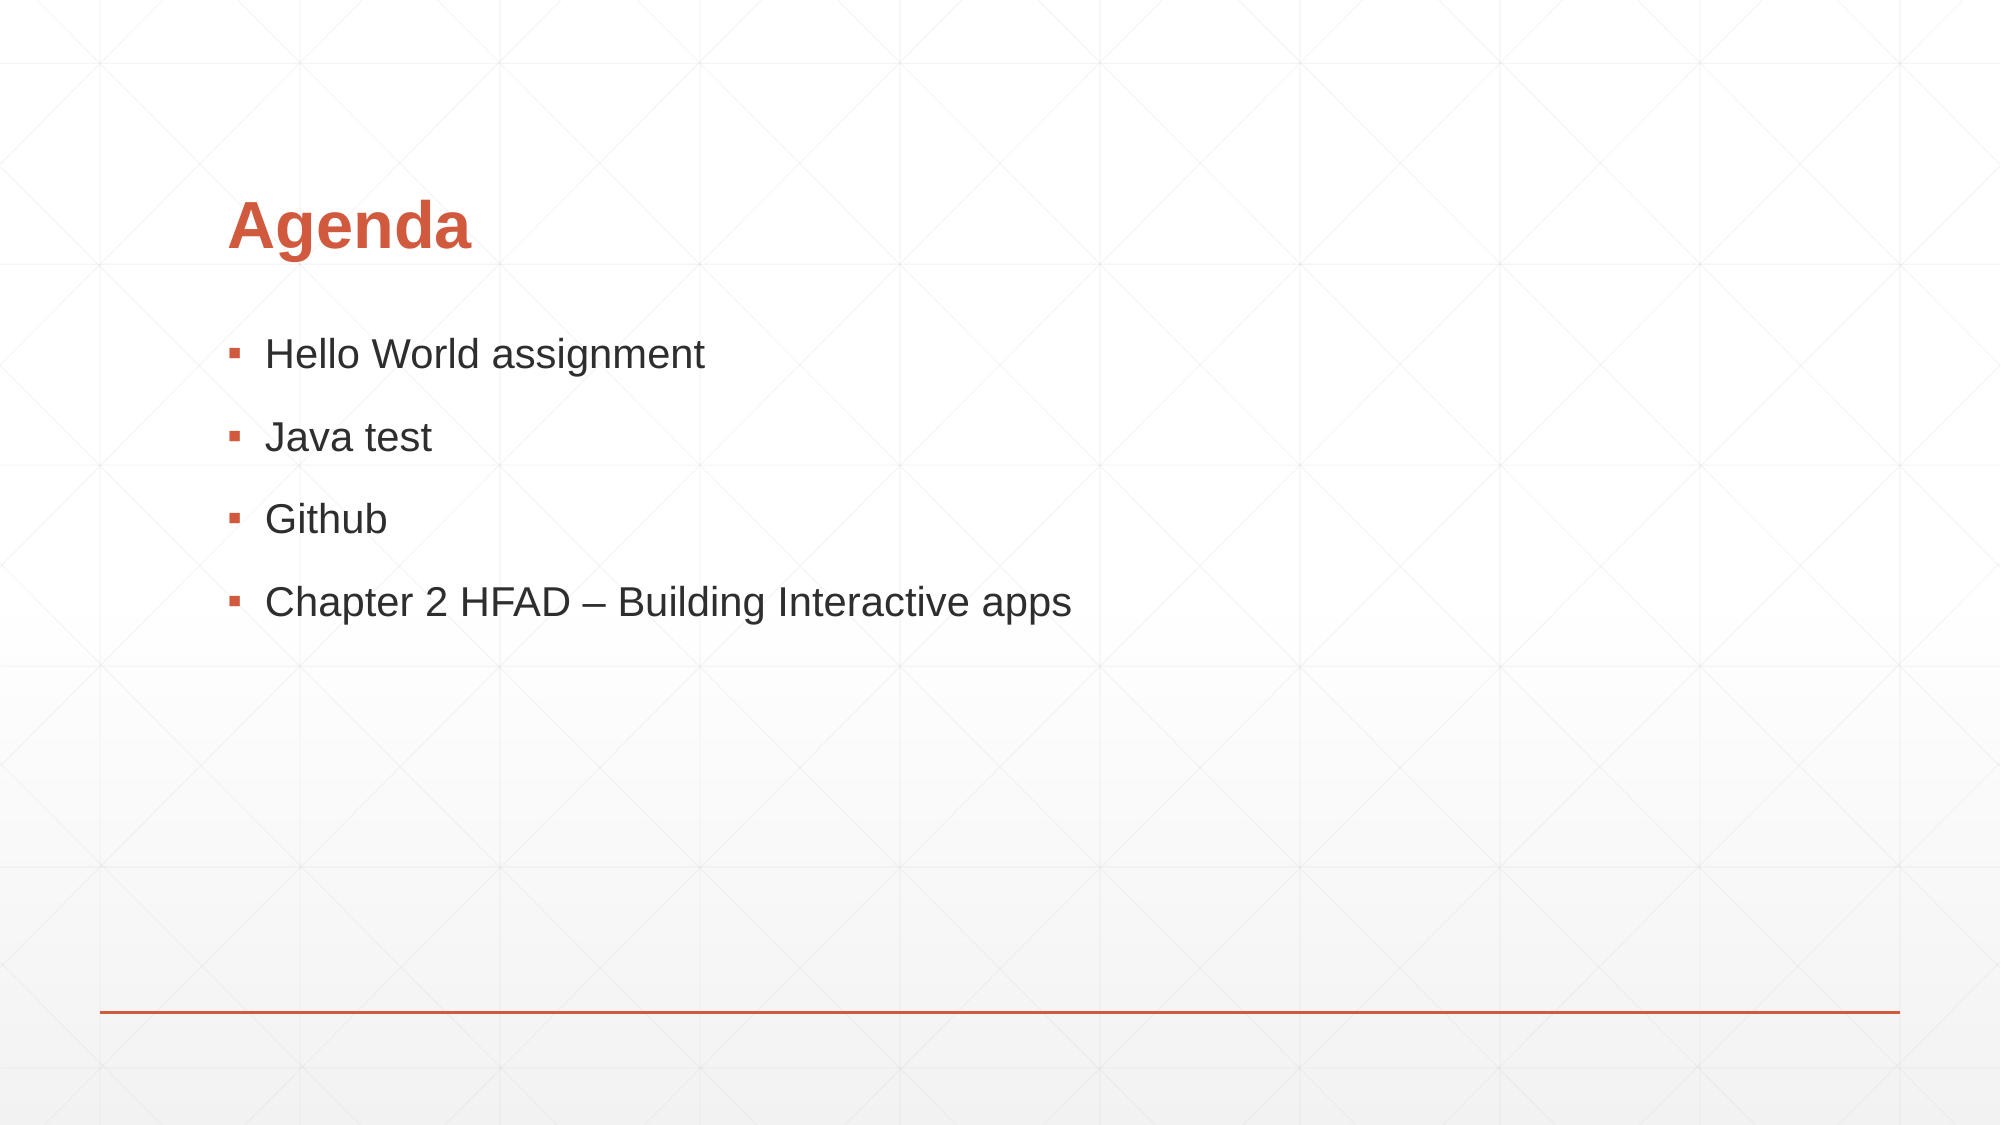

# Agenda
Hello World assignment
Java test
Github
Chapter 2 HFAD – Building Interactive apps